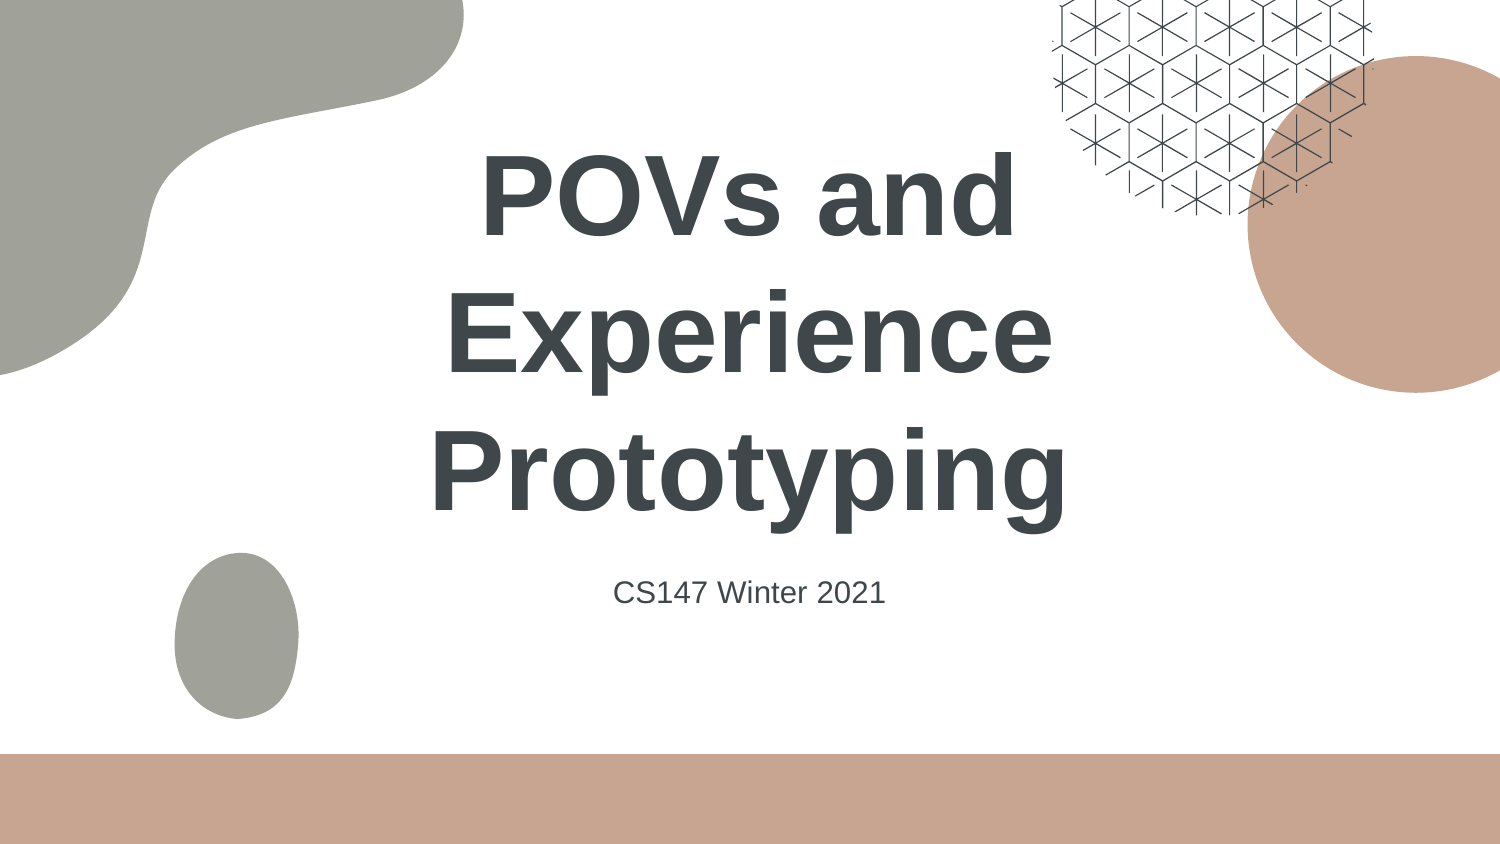

# POVs and Experience Prototyping
CS147 Winter 2021